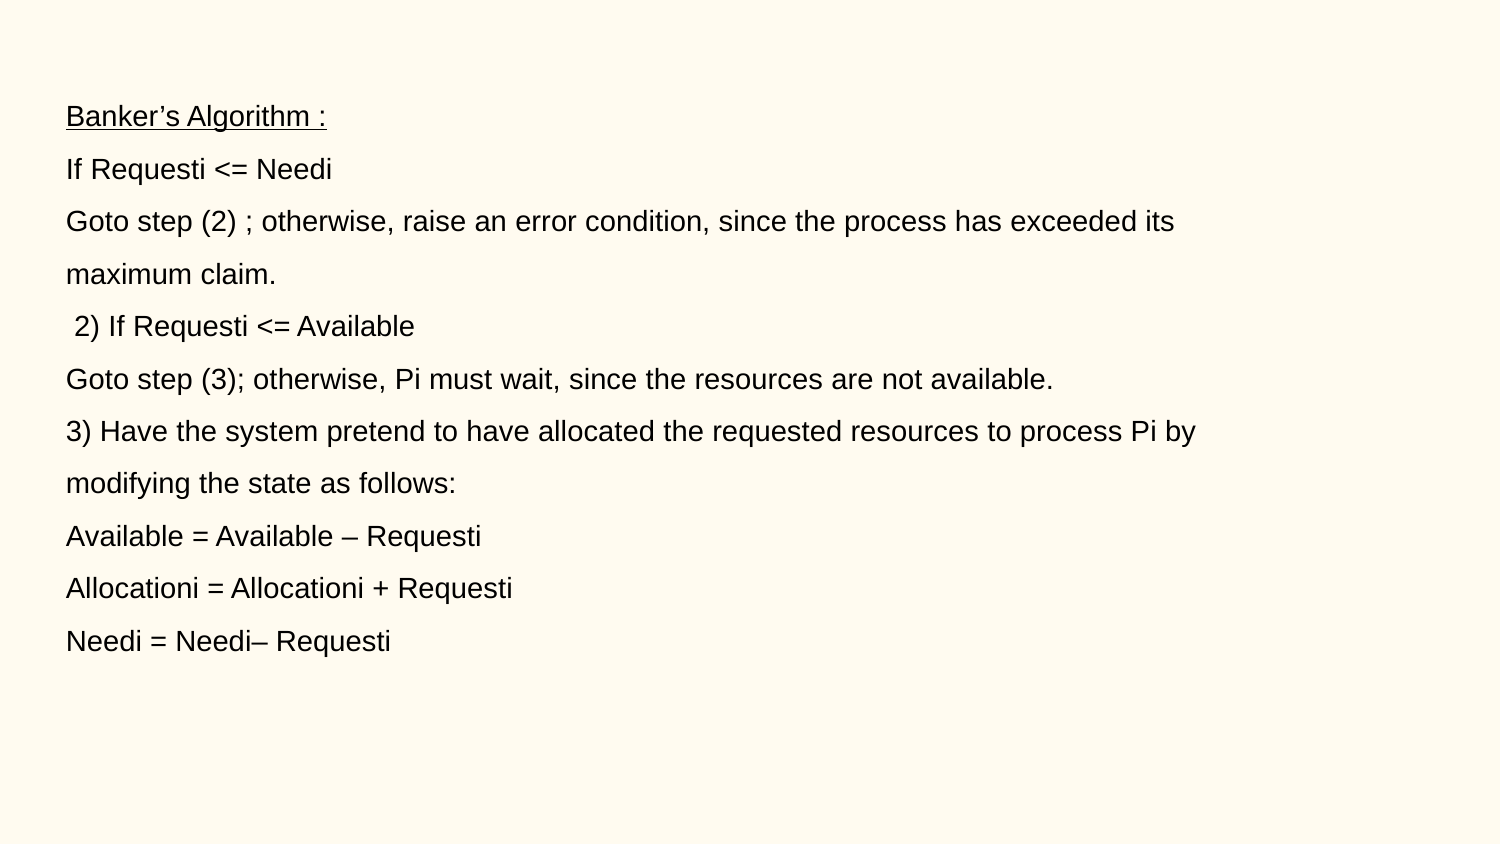

Banker’s Algorithm :
If Requesti <= Needi
Goto step (2) ; otherwise, raise an error condition, since the process has exceeded its maximum claim.
 2) If Requesti <= Available
Goto step (3); otherwise, Pi must wait, since the resources are not available.
3) Have the system pretend to have allocated the requested resources to process Pi by modifying the state as follows:
Available = Available – Requesti
Allocationi = Allocationi + Requesti
Needi = Needi– Requesti